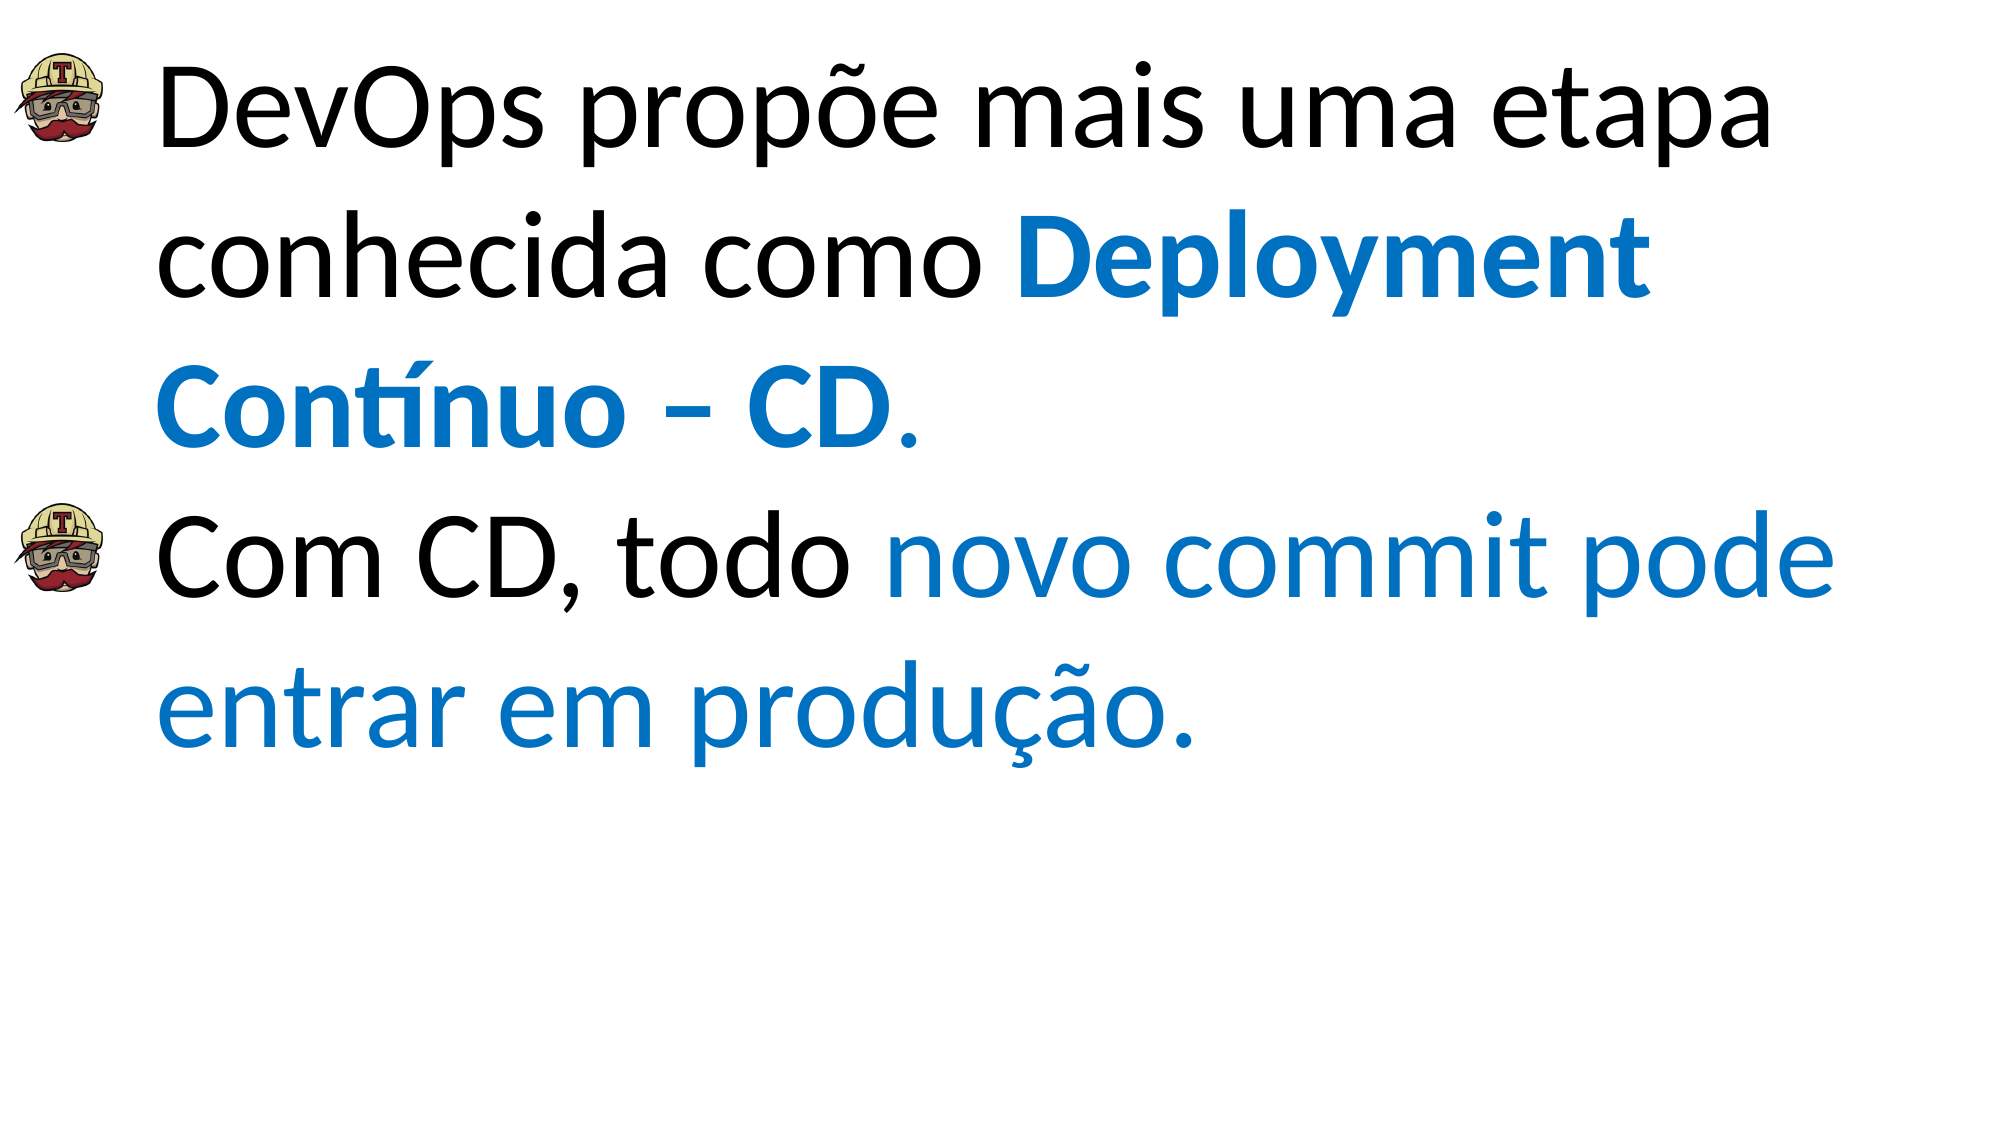

DevOps propõe mais uma etapa conhecida como Deployment Contínuo – CD.
Com CD, todo novo commit pode entrar em produção.